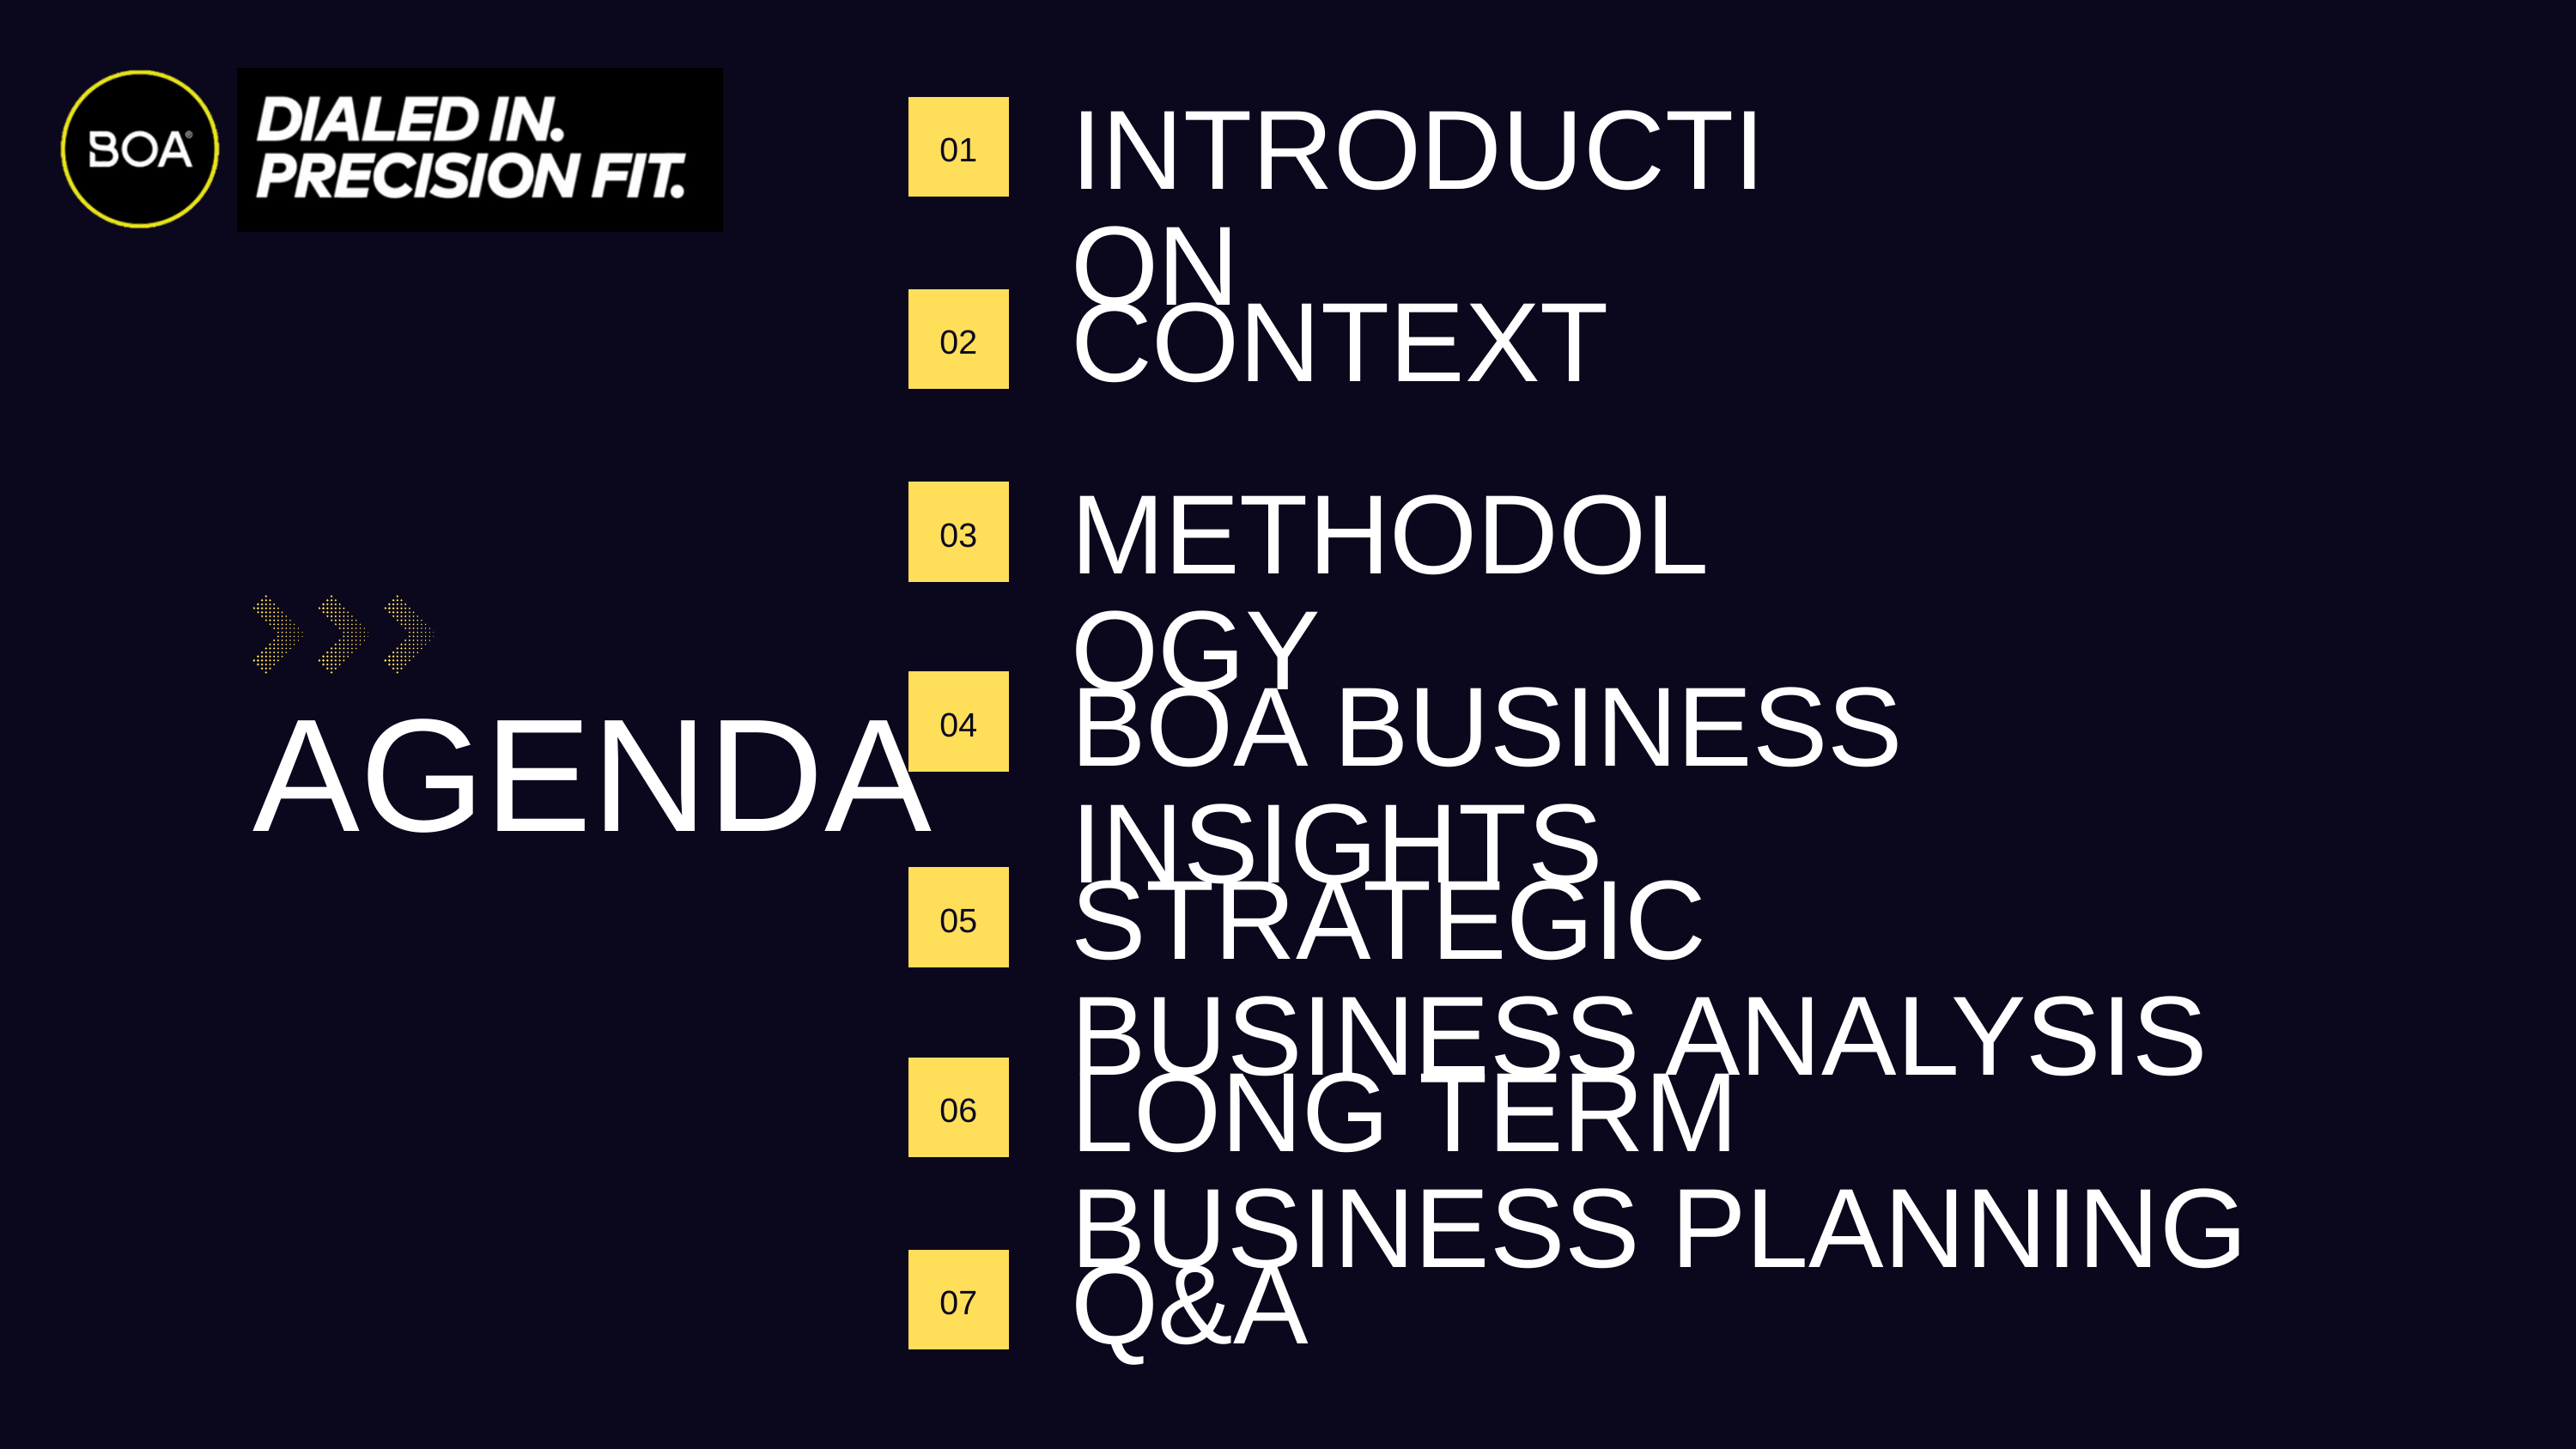

INTRODUCTION

01
CONTEXT

02
METHODOLOGY

03

BOA BUSINESS INSIGHTS
04
AGENDA
STRATEGIC BUSINESS ANALYSIS

05

LONG TERM BUSINESS PLANNING
06

Q&A
07